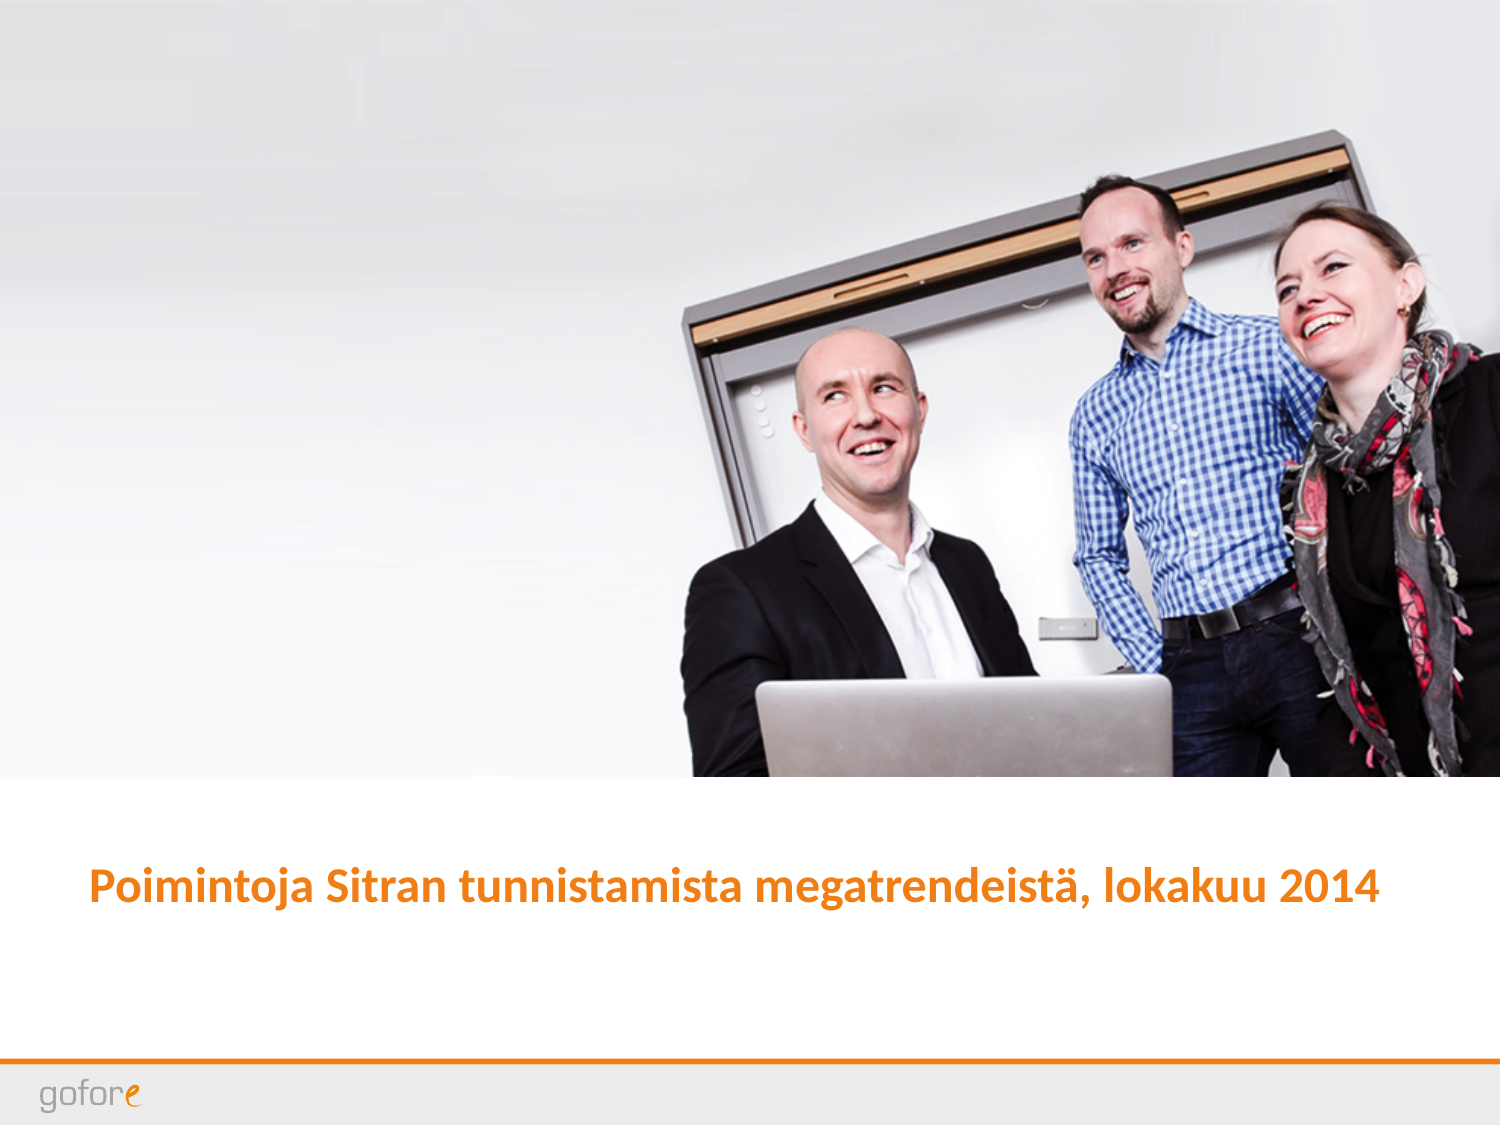

# Poimintoja Sitran tunnistamista megatrendeistä, lokakuu 2014